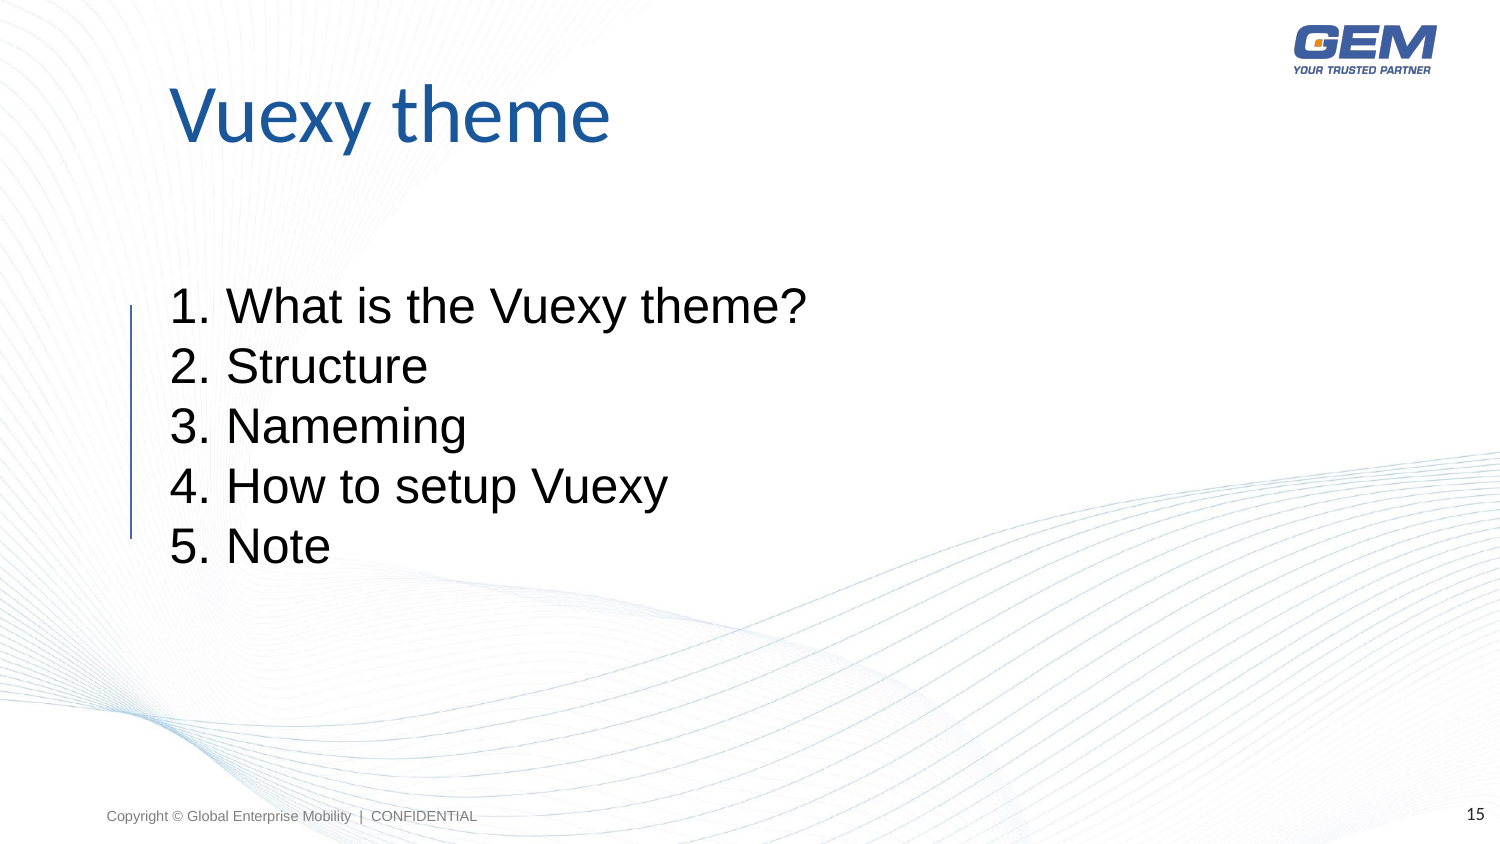

Vuexy theme

What is the Vuexy theme?
Structure
Nameming
How to setup Vuexy
Note
15